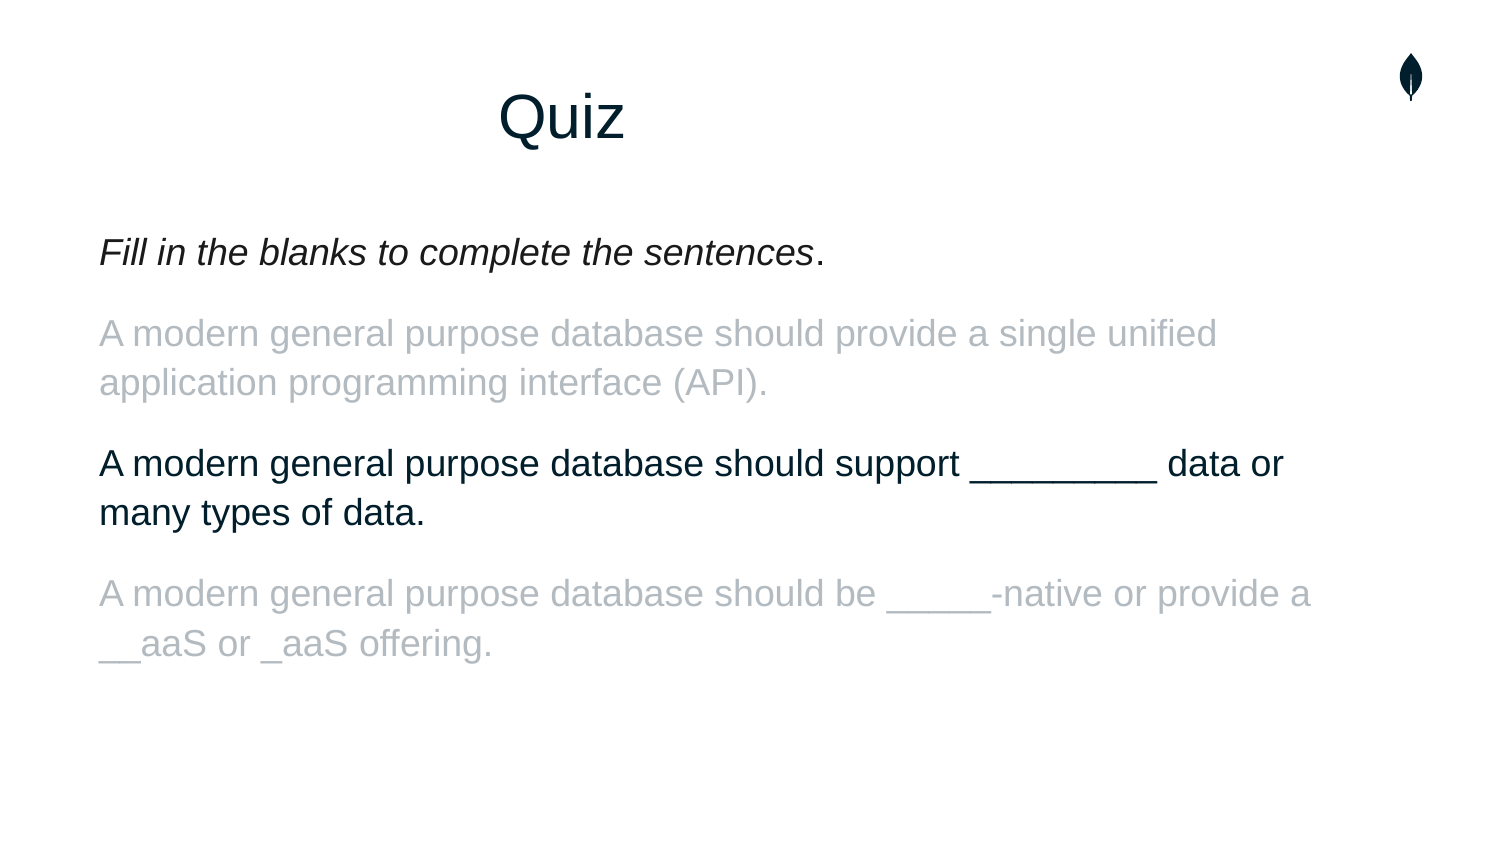

# Quiz
Fill in the blanks to complete the sentences.
A modern general purpose database should provide a single unified application programming interface (API).
A modern general purpose database should support _________ data or many types of data.
A modern general purpose database should be _____-native or provide a __aaS or _aaS offering.